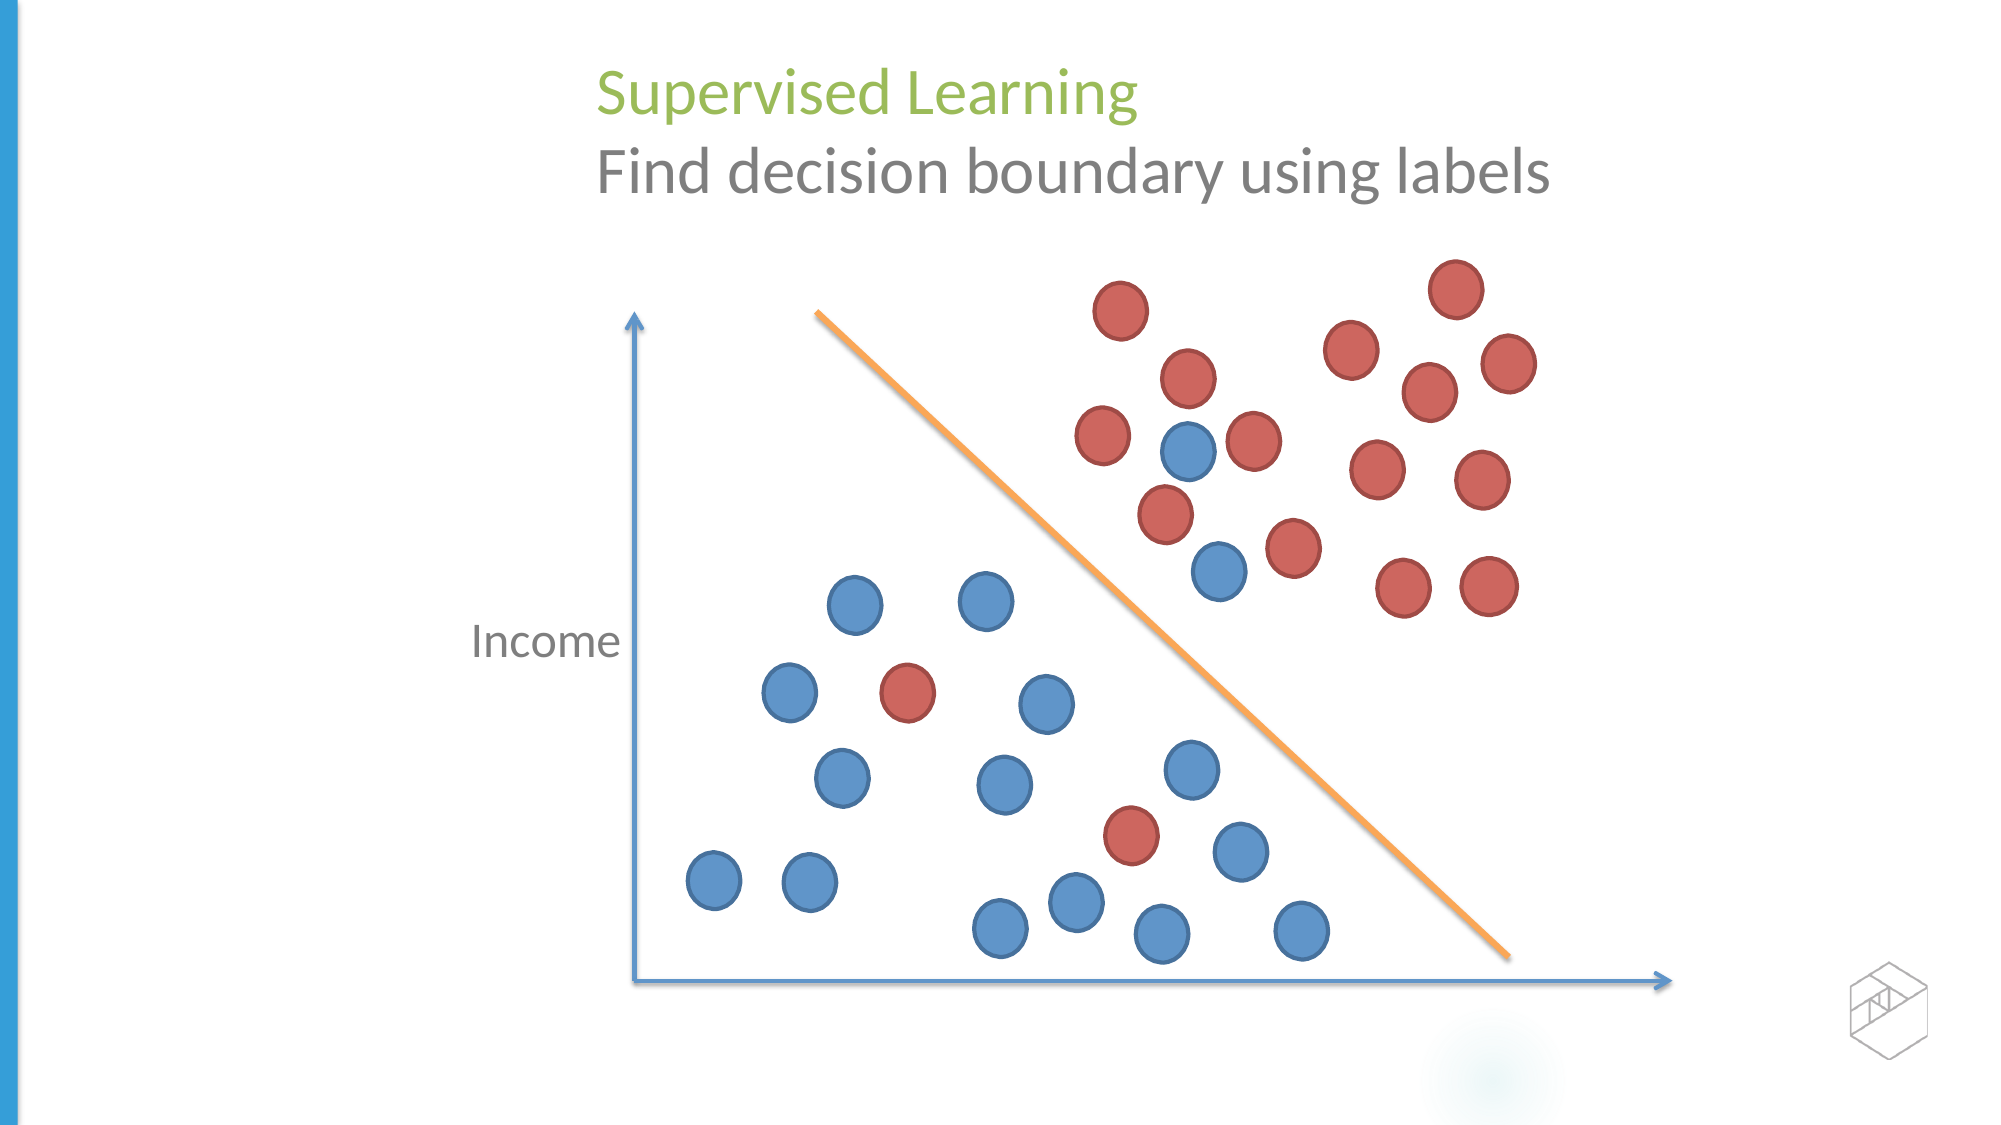

Age
Supervised Learning
Find decision boundary using labels

Income